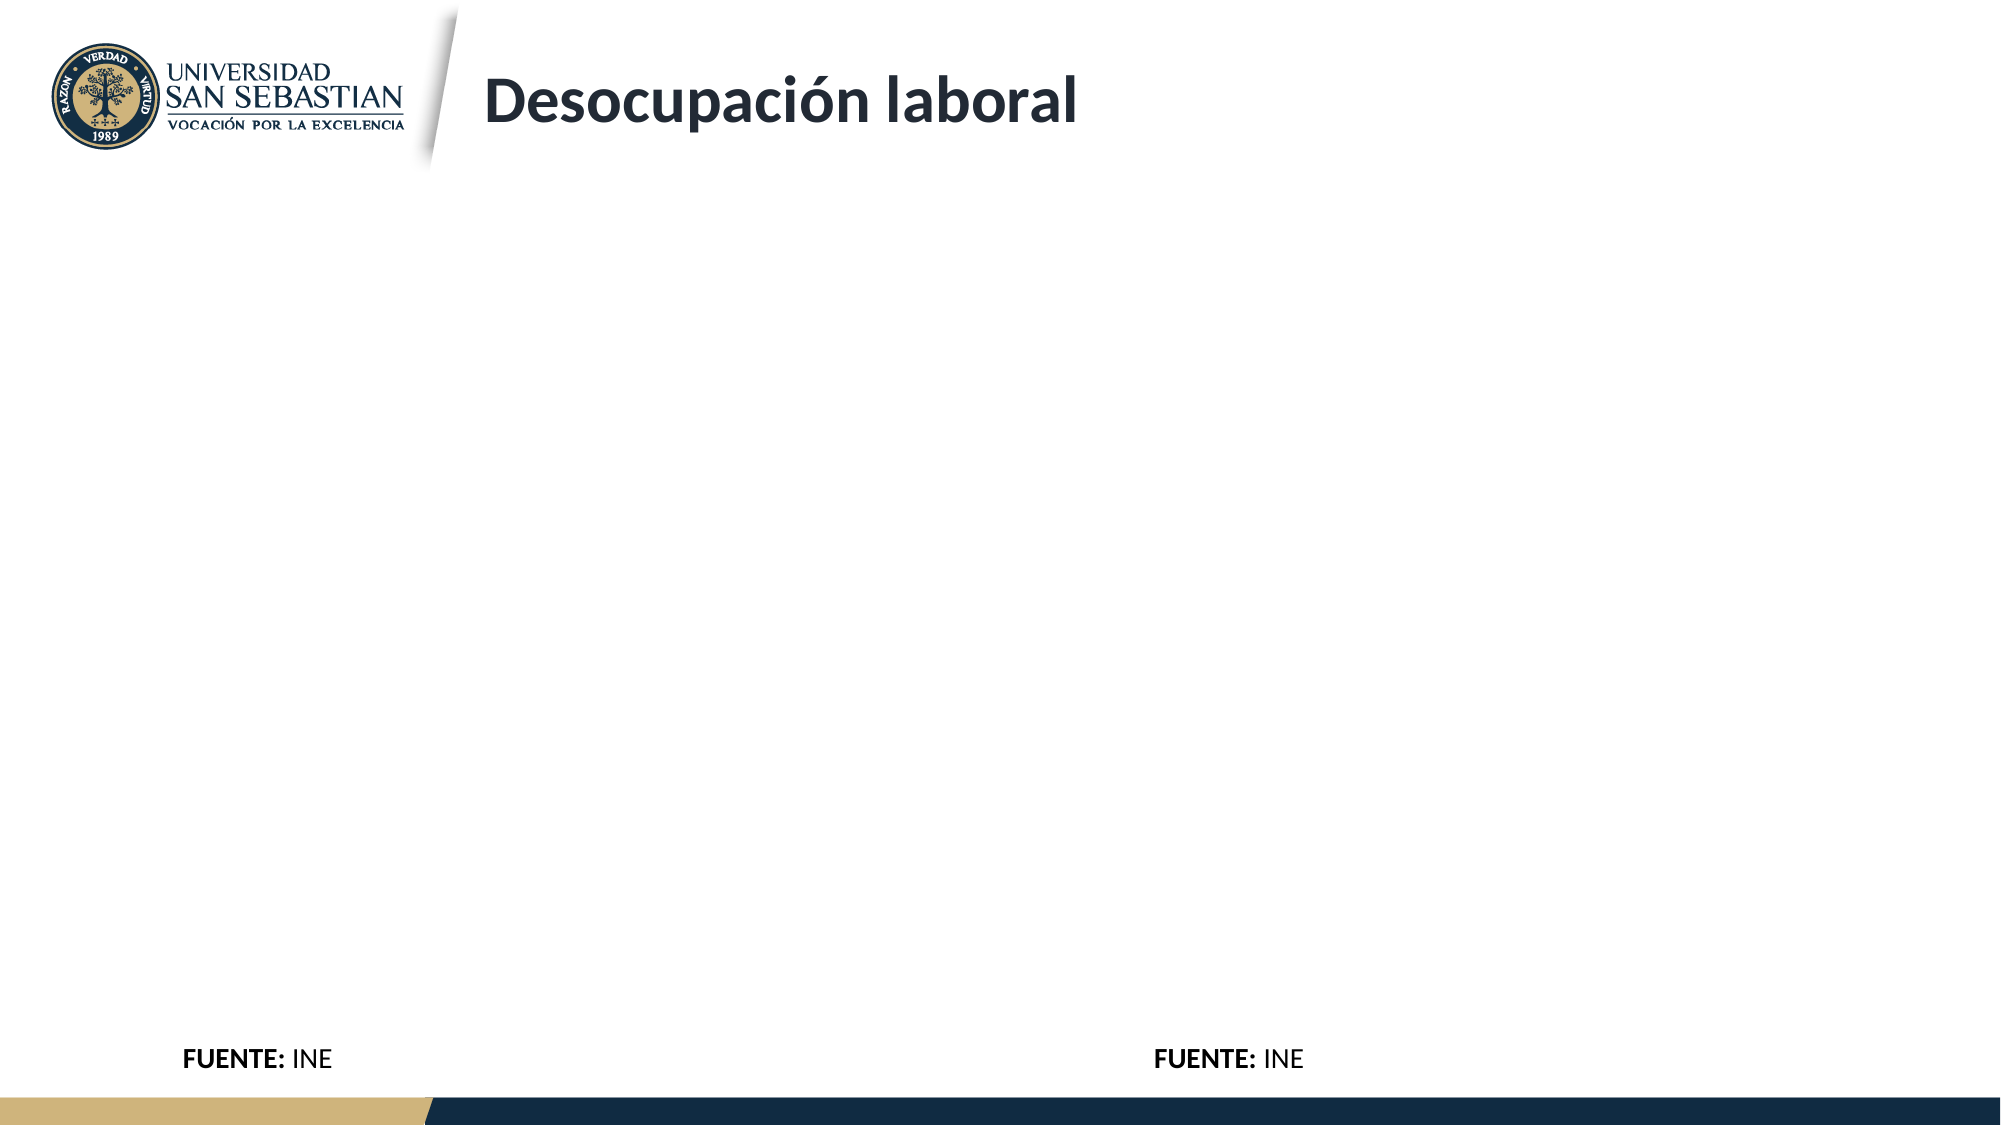

Desocupación laboral
#
FUENTE: INE
FUENTE: INE